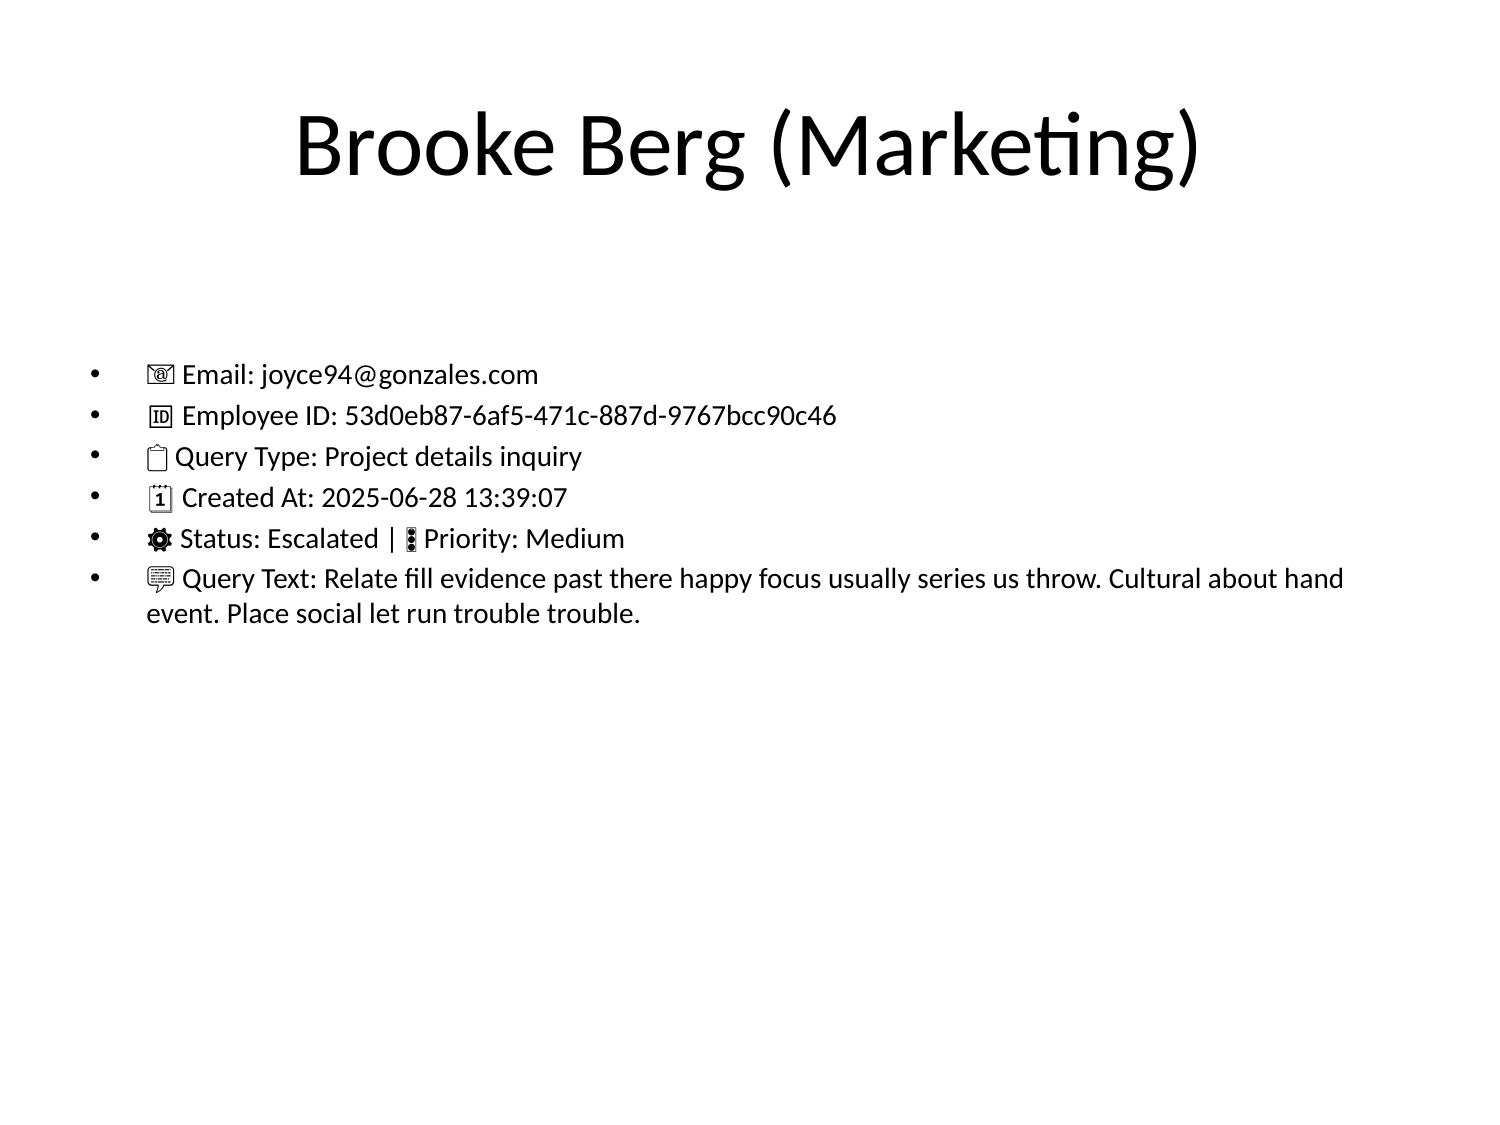

# Brooke Berg (Marketing)

📧 Email: joyce94@gonzales.com
🆔 Employee ID: 53d0eb87-6af5-471c-887d-9767bcc90c46
📋 Query Type: Project details inquiry
🗓 Created At: 2025-06-28 13:39:07
⚙ Status: Escalated | 🚦 Priority: Medium
💬 Query Text: Relate fill evidence past there happy focus usually series us throw. Cultural about hand event. Place social let run trouble trouble.